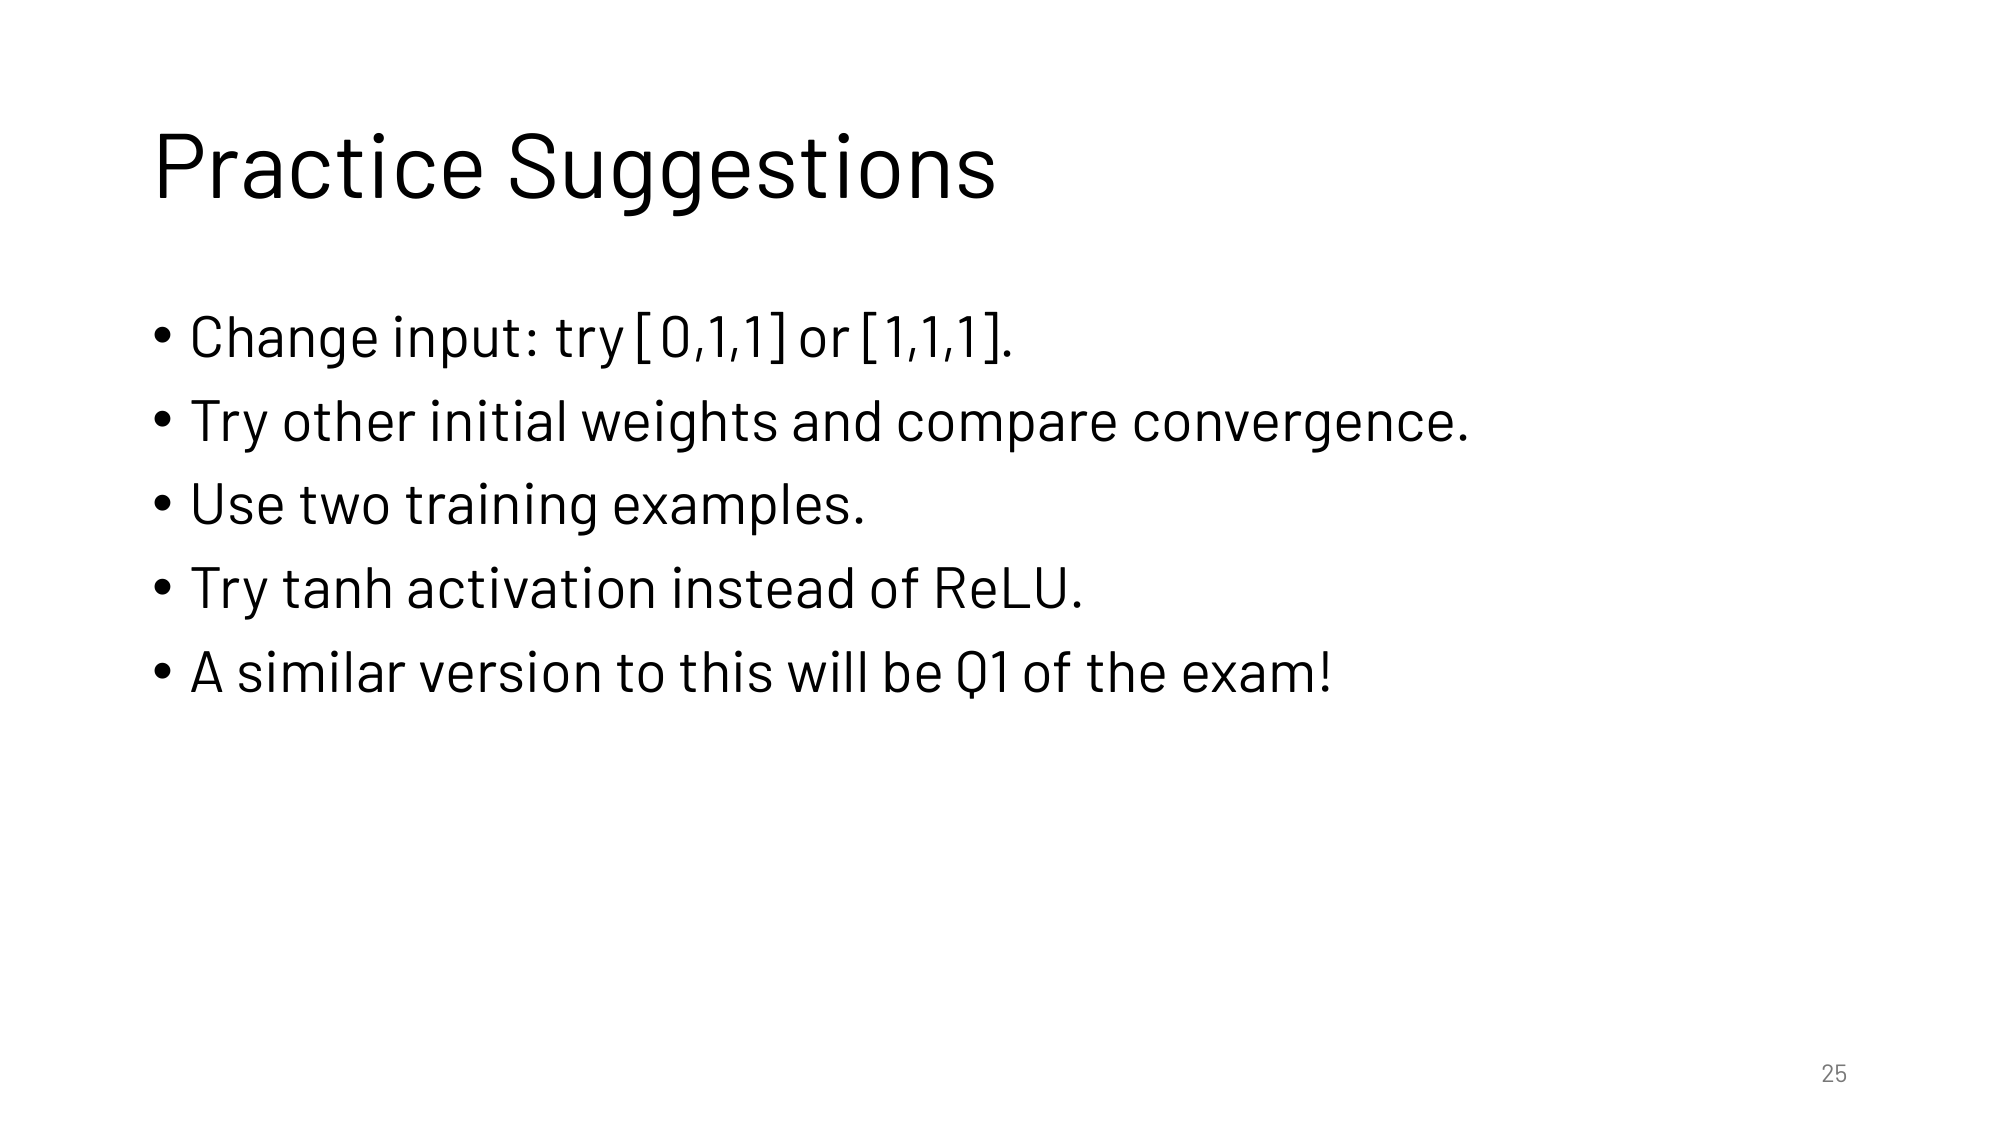

# Practice Suggestions
Change input: try [0,1,1] or [1,1,1].
Try other initial weights and compare convergence.
Use two training examples.
Try tanh activation instead of ReLU.
A similar version to this will be Q1 of the exam!
25